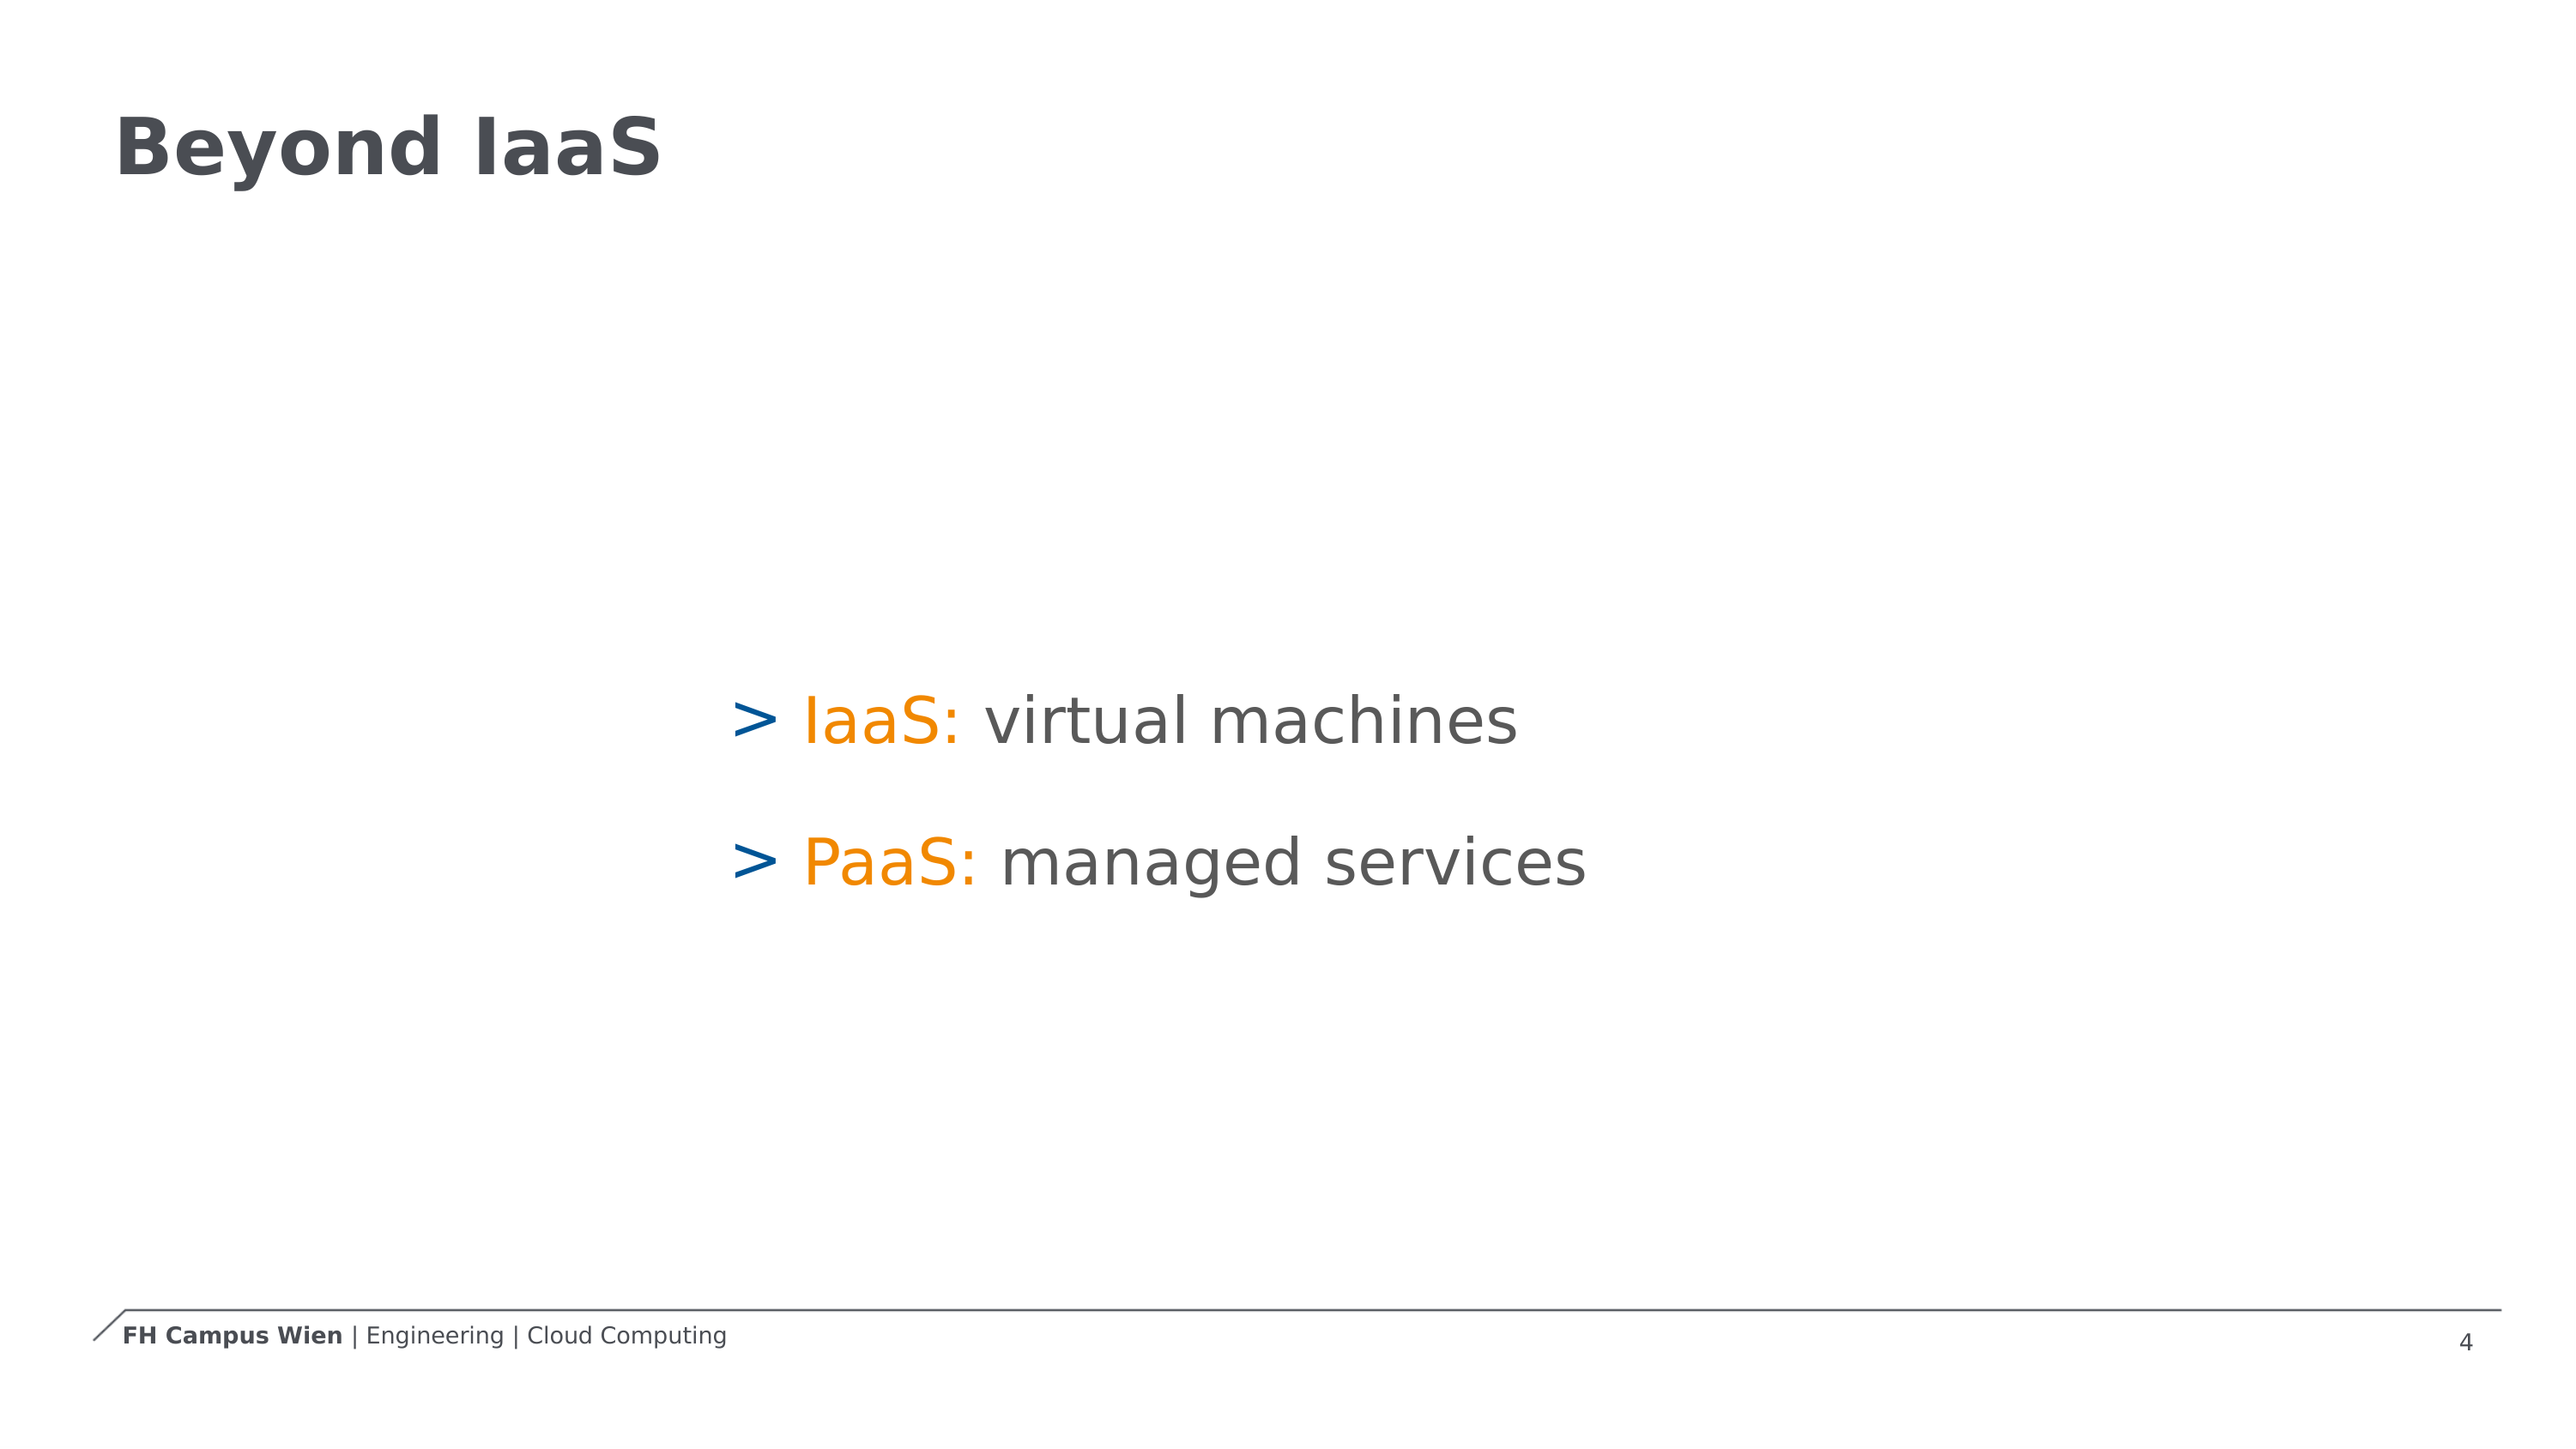

# Beyond IaaS
 IaaS: virtual machines
 PaaS: managed services